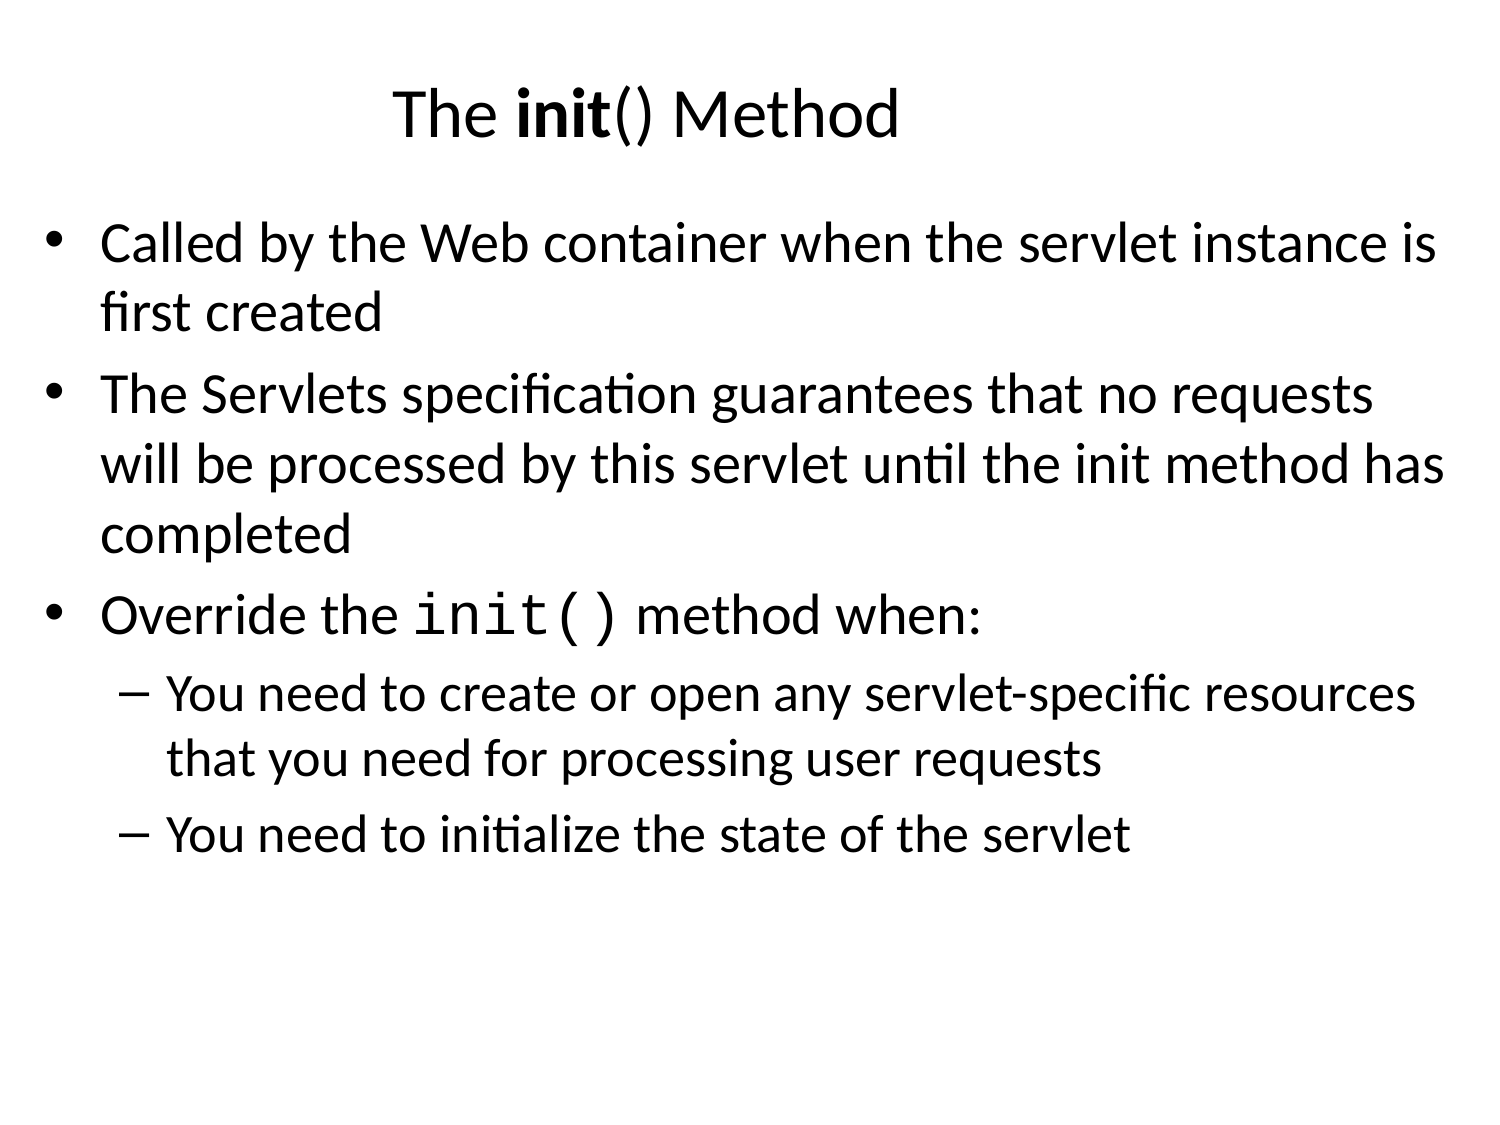

# The init() Method
Called by the Web container when the servlet instance is first created
The Servlets specification guarantees that no requests will be processed by this servlet until the init method has completed
Override the init() method when:
You need to create or open any servlet-specific resources that you need for processing user requests
You need to initialize the state of the servlet